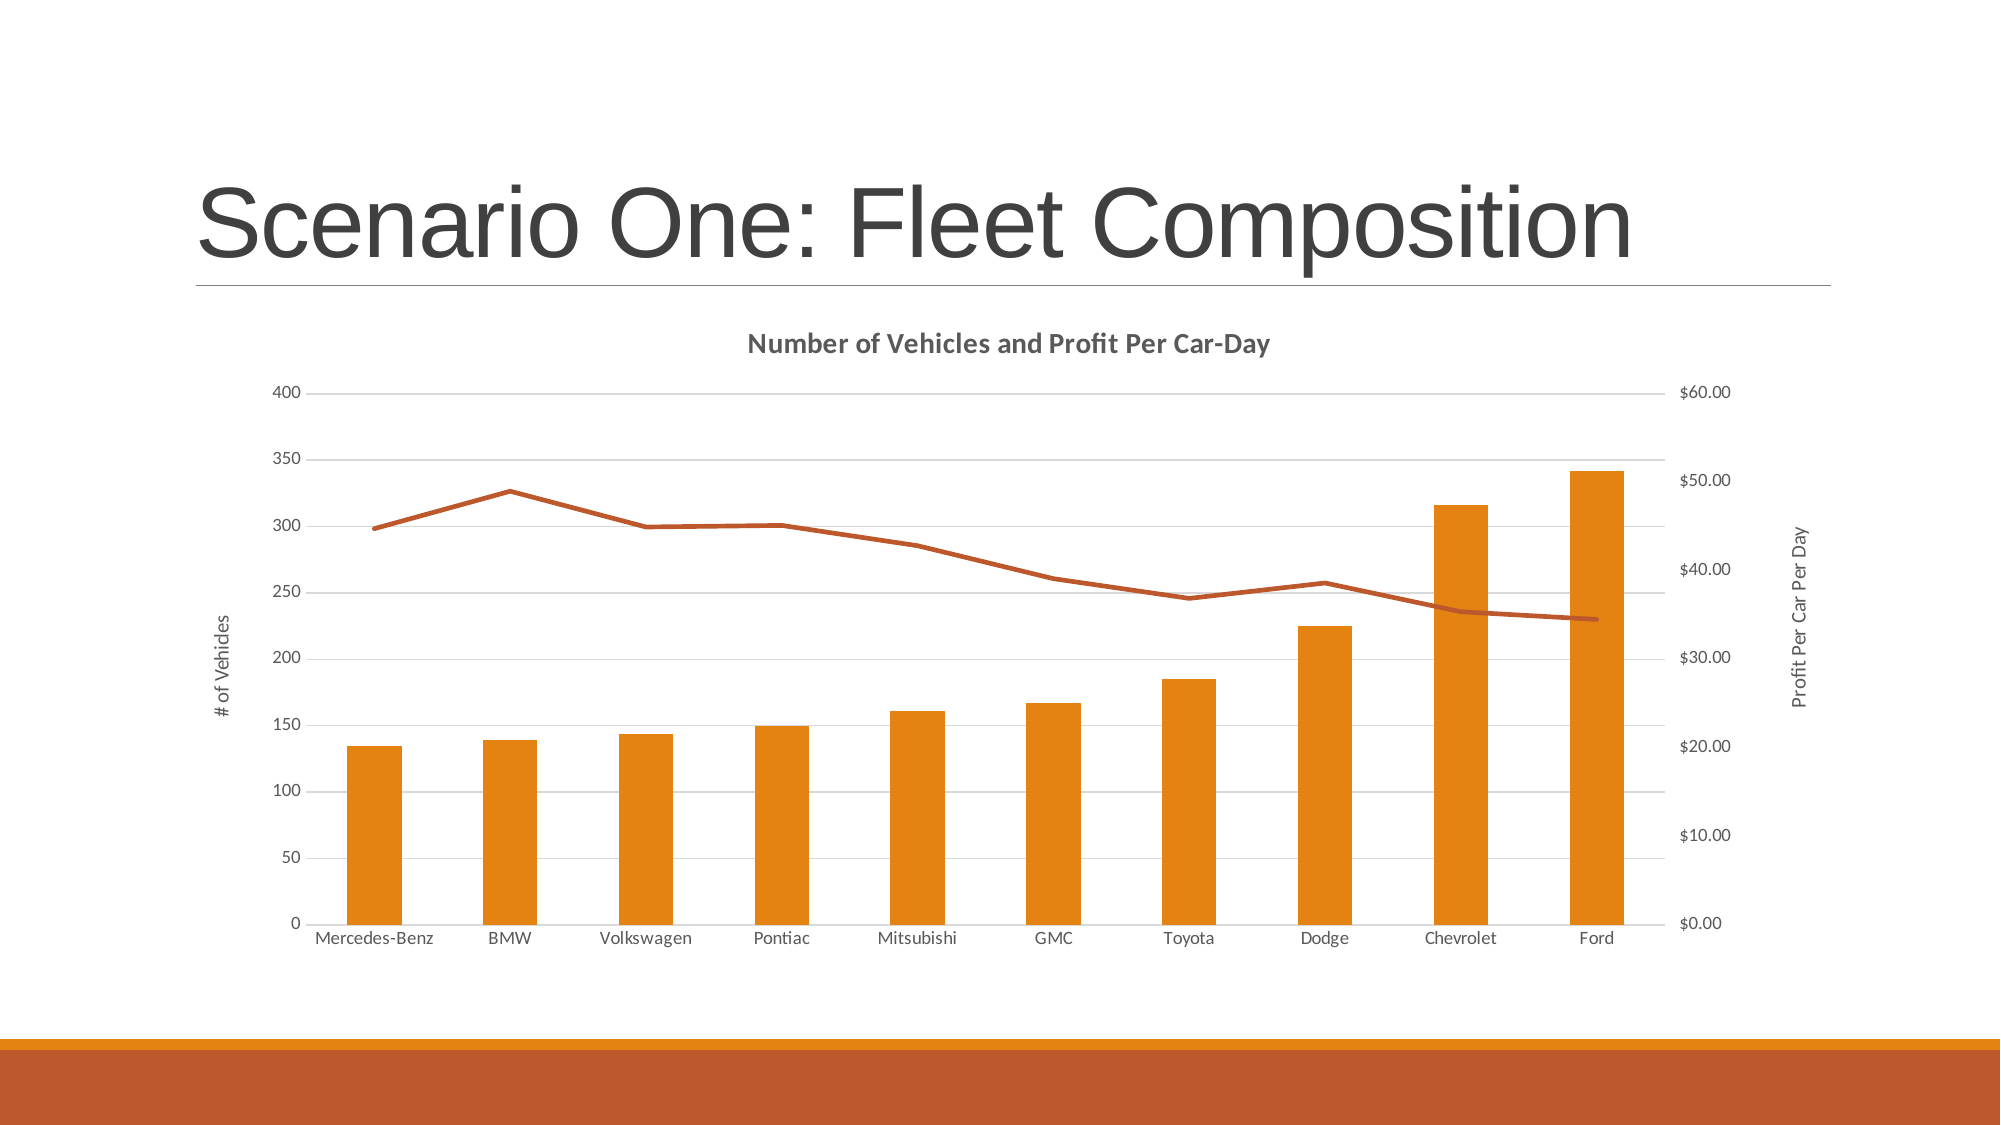

# Scenario One: Fleet Composition

### Chart: Number of Vehicles and Profit Per Car-Day

| Category | Count of car_id | Average of Profit Per Day Per Car |
|---|---|---|
| Mercedes-Benz | 135.0 | 44.76036947574268 |
| BMW | 139.0 | 48.99557648342392 |
| Volkswagen | 144.0 | 44.95074152324433 |
| Pontiac | 150.0 | 45.12886055474485 |
| Mitsubishi | 161.0 | 42.83335030545655 |
| GMC | 167.0 | 39.10935914810619 |
| Toyota | 185.0 | 36.880980682961365 |
| Dodge | 225.0 | 38.624091707589045 |
| Chevrolet | 316.0 | 35.37440196850716 |
| Ford | 342.0 | 34.506226191336296 |